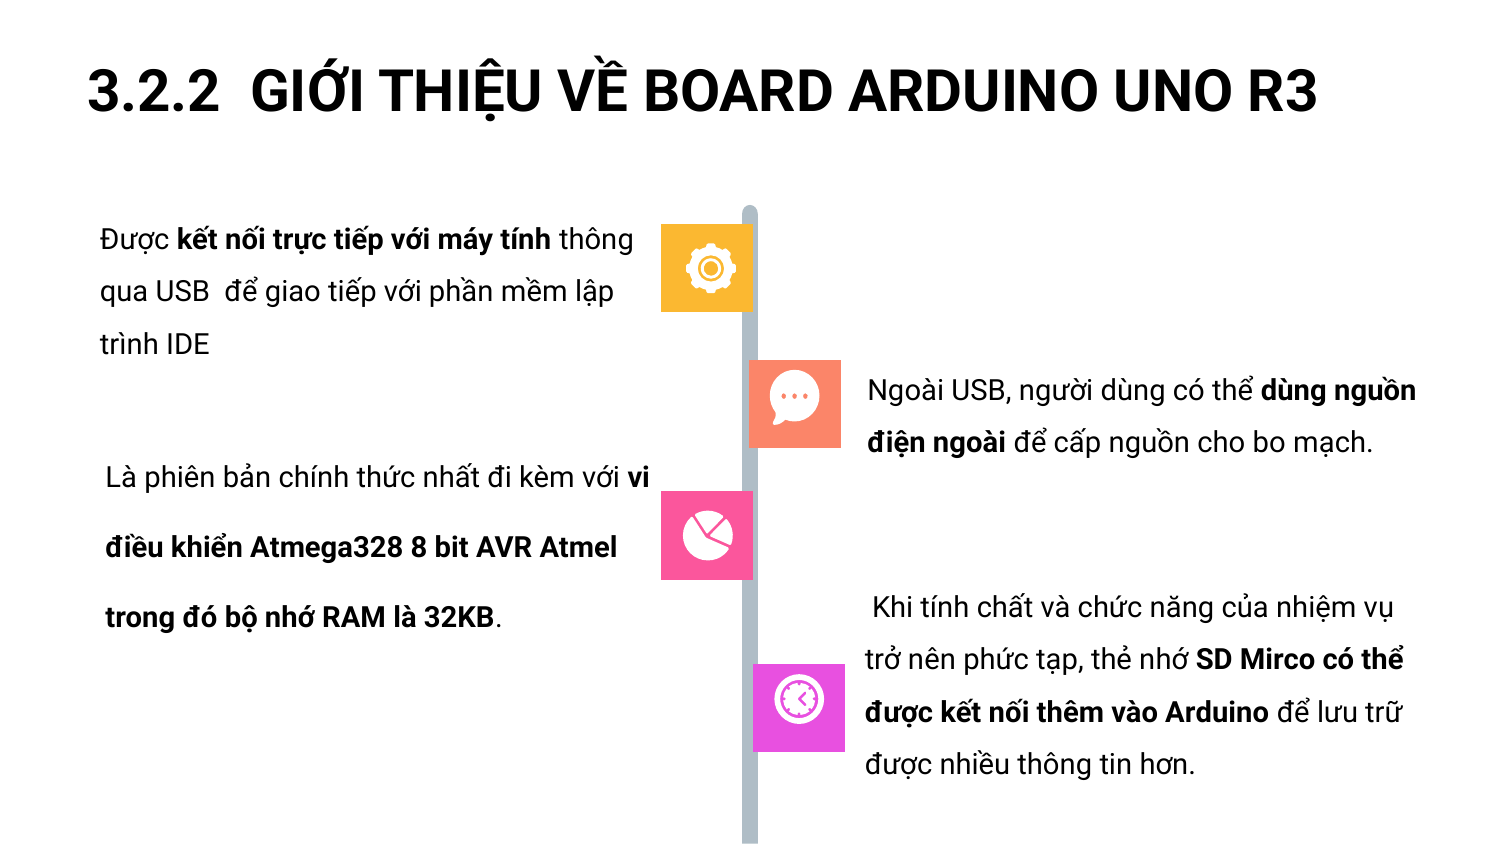

3.2.2  GIỚI THIỆU VỀ BOARD ARDUINO UNO R3

Được kết nối trực tiếp với máy tính thông qua USB  để giao tiếp với phần mềm lập trình IDE

Ngoài USB, người dùng có thể dùng nguồn điện ngoài để cấp nguồn cho bo mạch.

Là phiên bản chính thức nhất đi kèm với vi điều khiển Atmega328 8 bit AVR Atmel trong đó bộ nhớ RAM là 32KB.

 Khi tính chất và chức năng của nhiệm vụ trở nên phức tạp, thẻ nhớ SD Mirco có thể được kết nối thêm vào Arduino để lưu trữ được nhiều thông tin hơn.